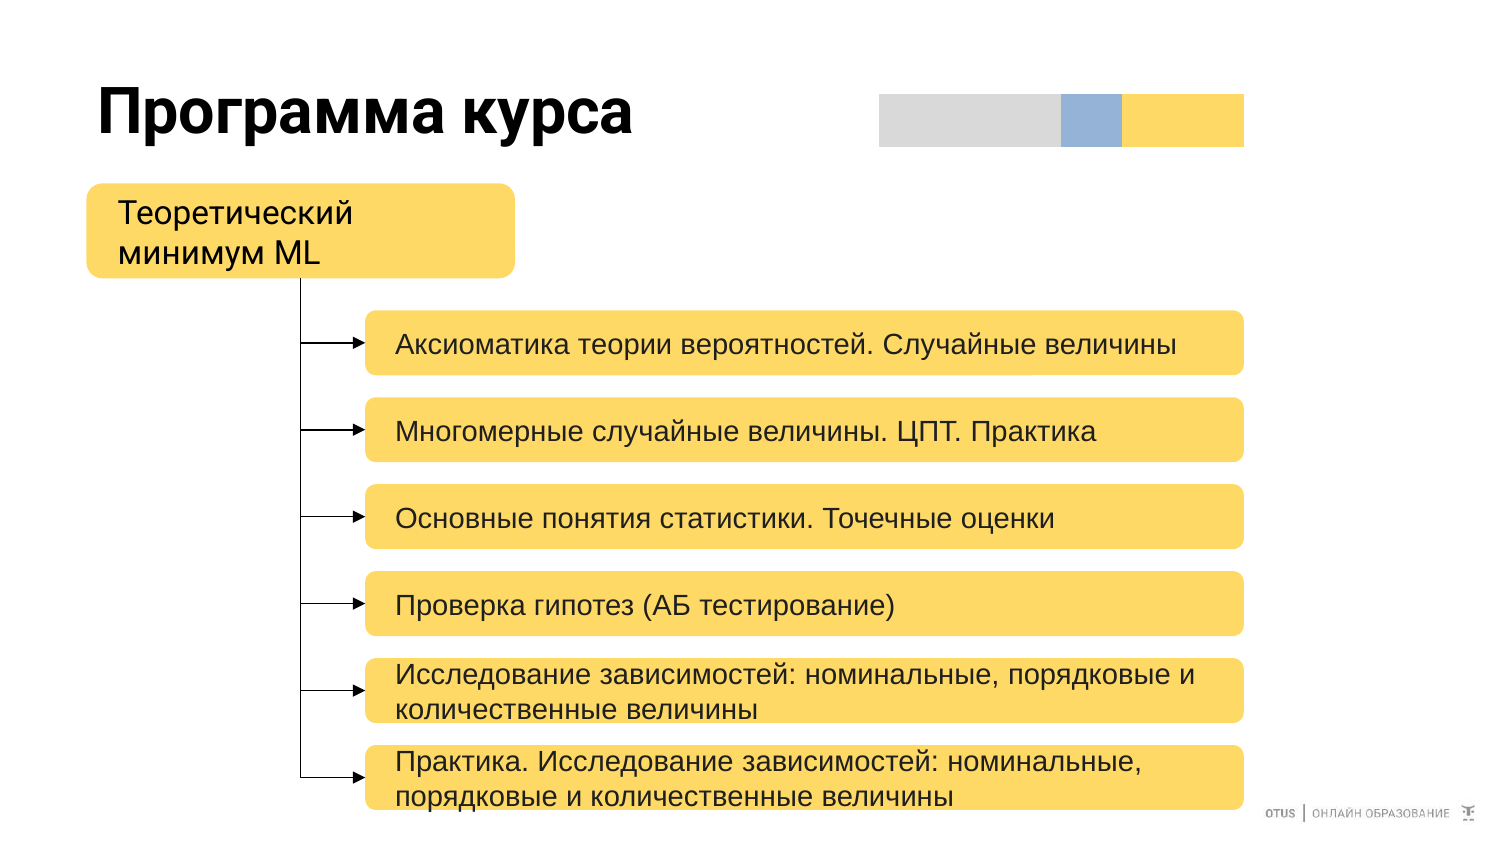

# Программа курса
|  |  |  |  |  |  |
| --- | --- | --- | --- | --- | --- |
Теоретический минимум ML
Аксиоматика теории вероятностей. Случайные величины
Многомерные случайные величины. ЦПТ. Практика
Основные понятия статистики. Точечные оценки
Проверка гипотез (AБ тестирование)
Исследование зависимостей: номинальные, порядковые и количественные величины
Практика. Исследование зависимостей: номинальные, порядковые и количественные величины